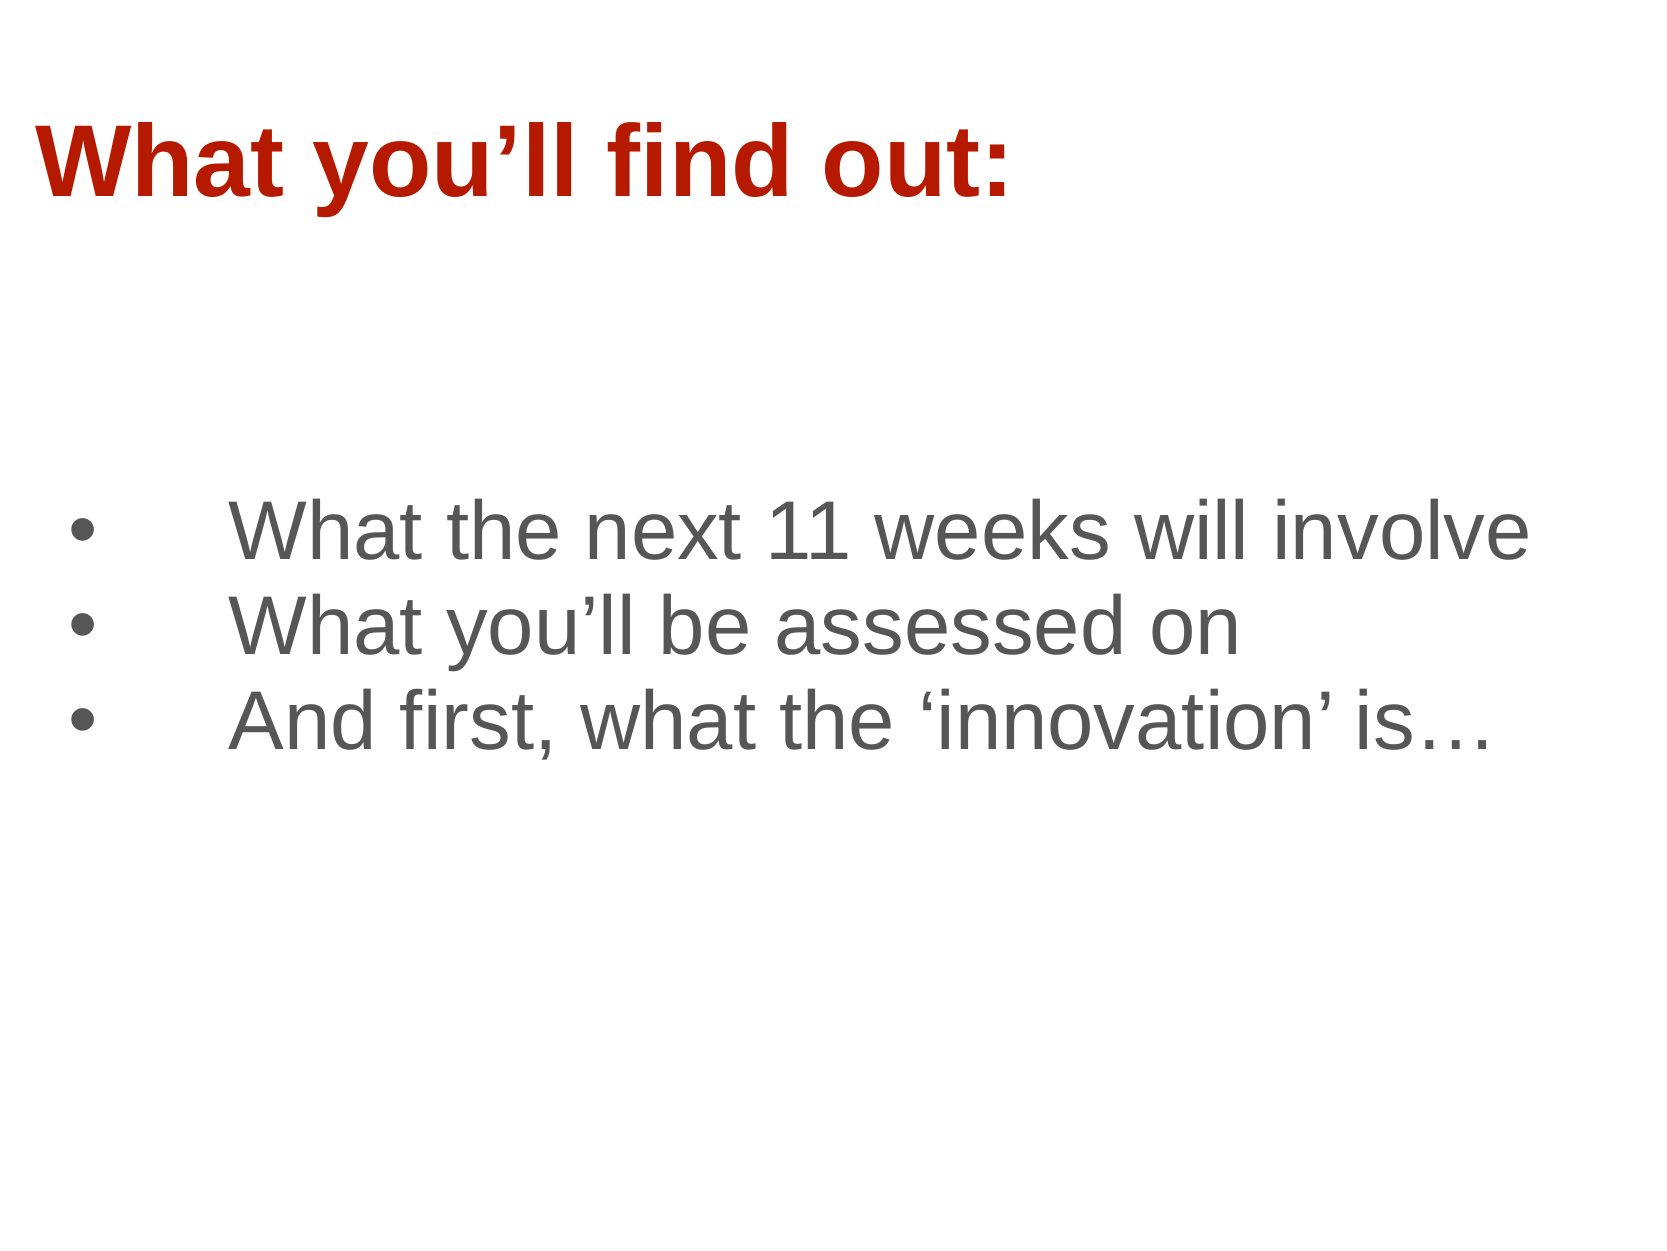

What you’ll find out:
What the next 11 weeks will involve
What you’ll be assessed on
And first, what the ‘innovation’ is…